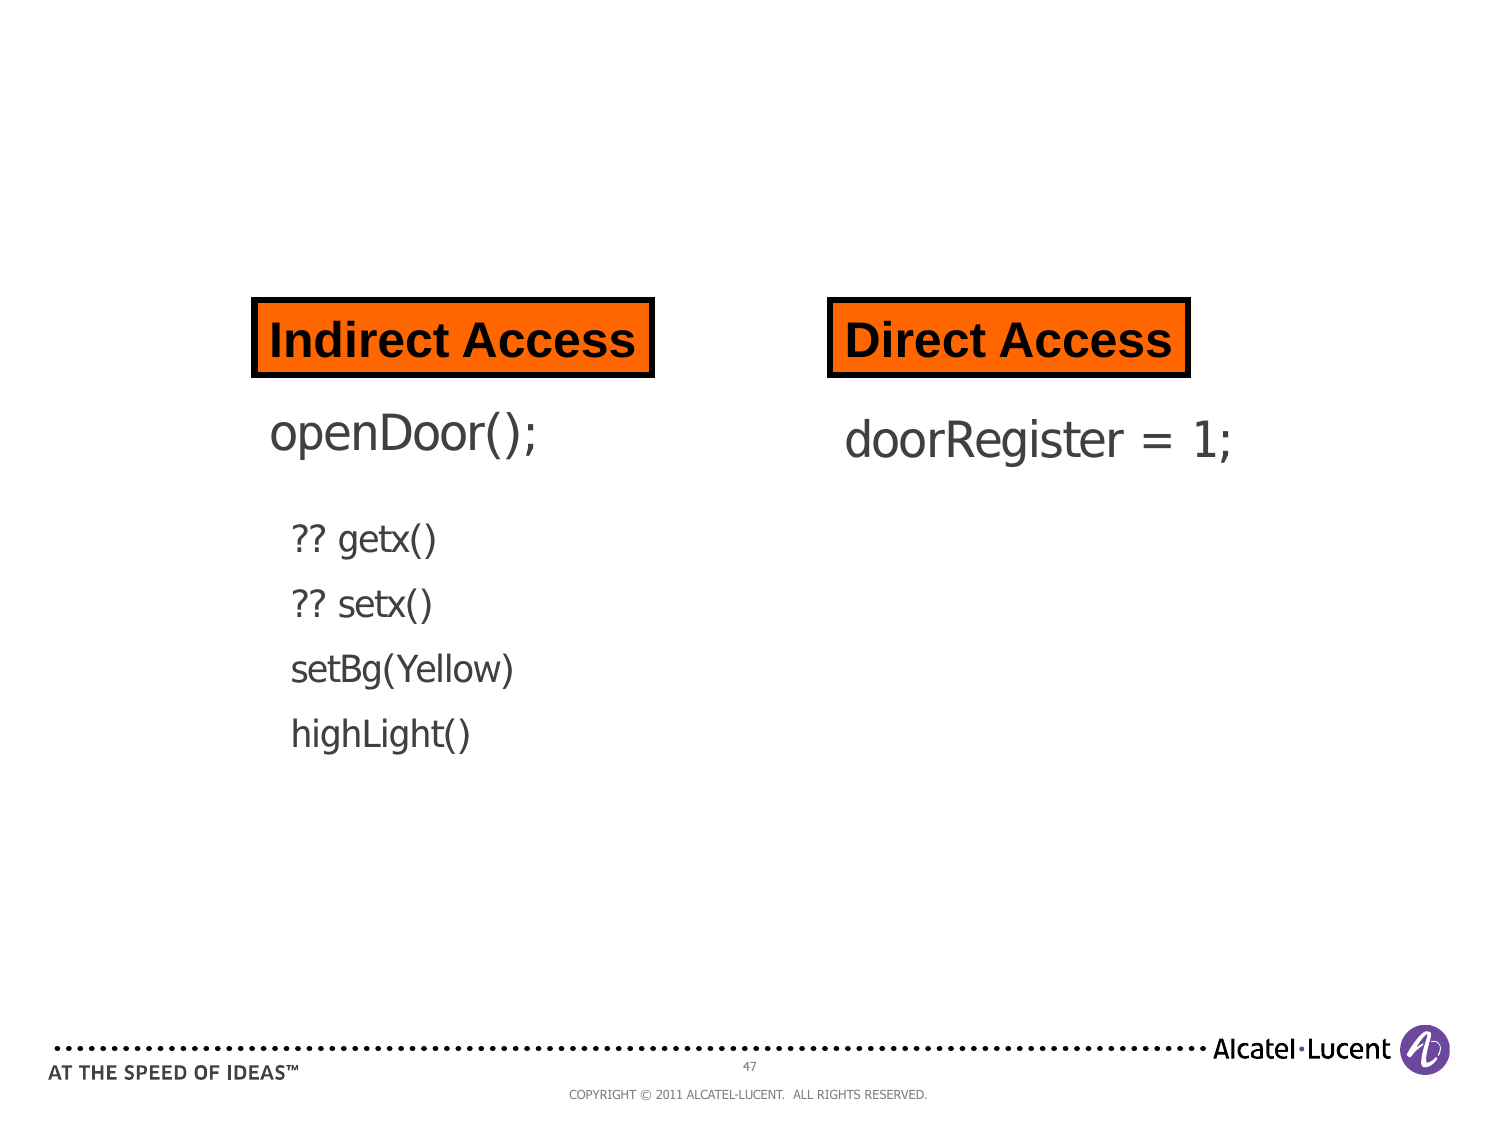

Indirect Access
Direct Access
openDoor();

doorRegister = 1;

?? getx()
?? setx()
setBg(Yellow)
highLight()